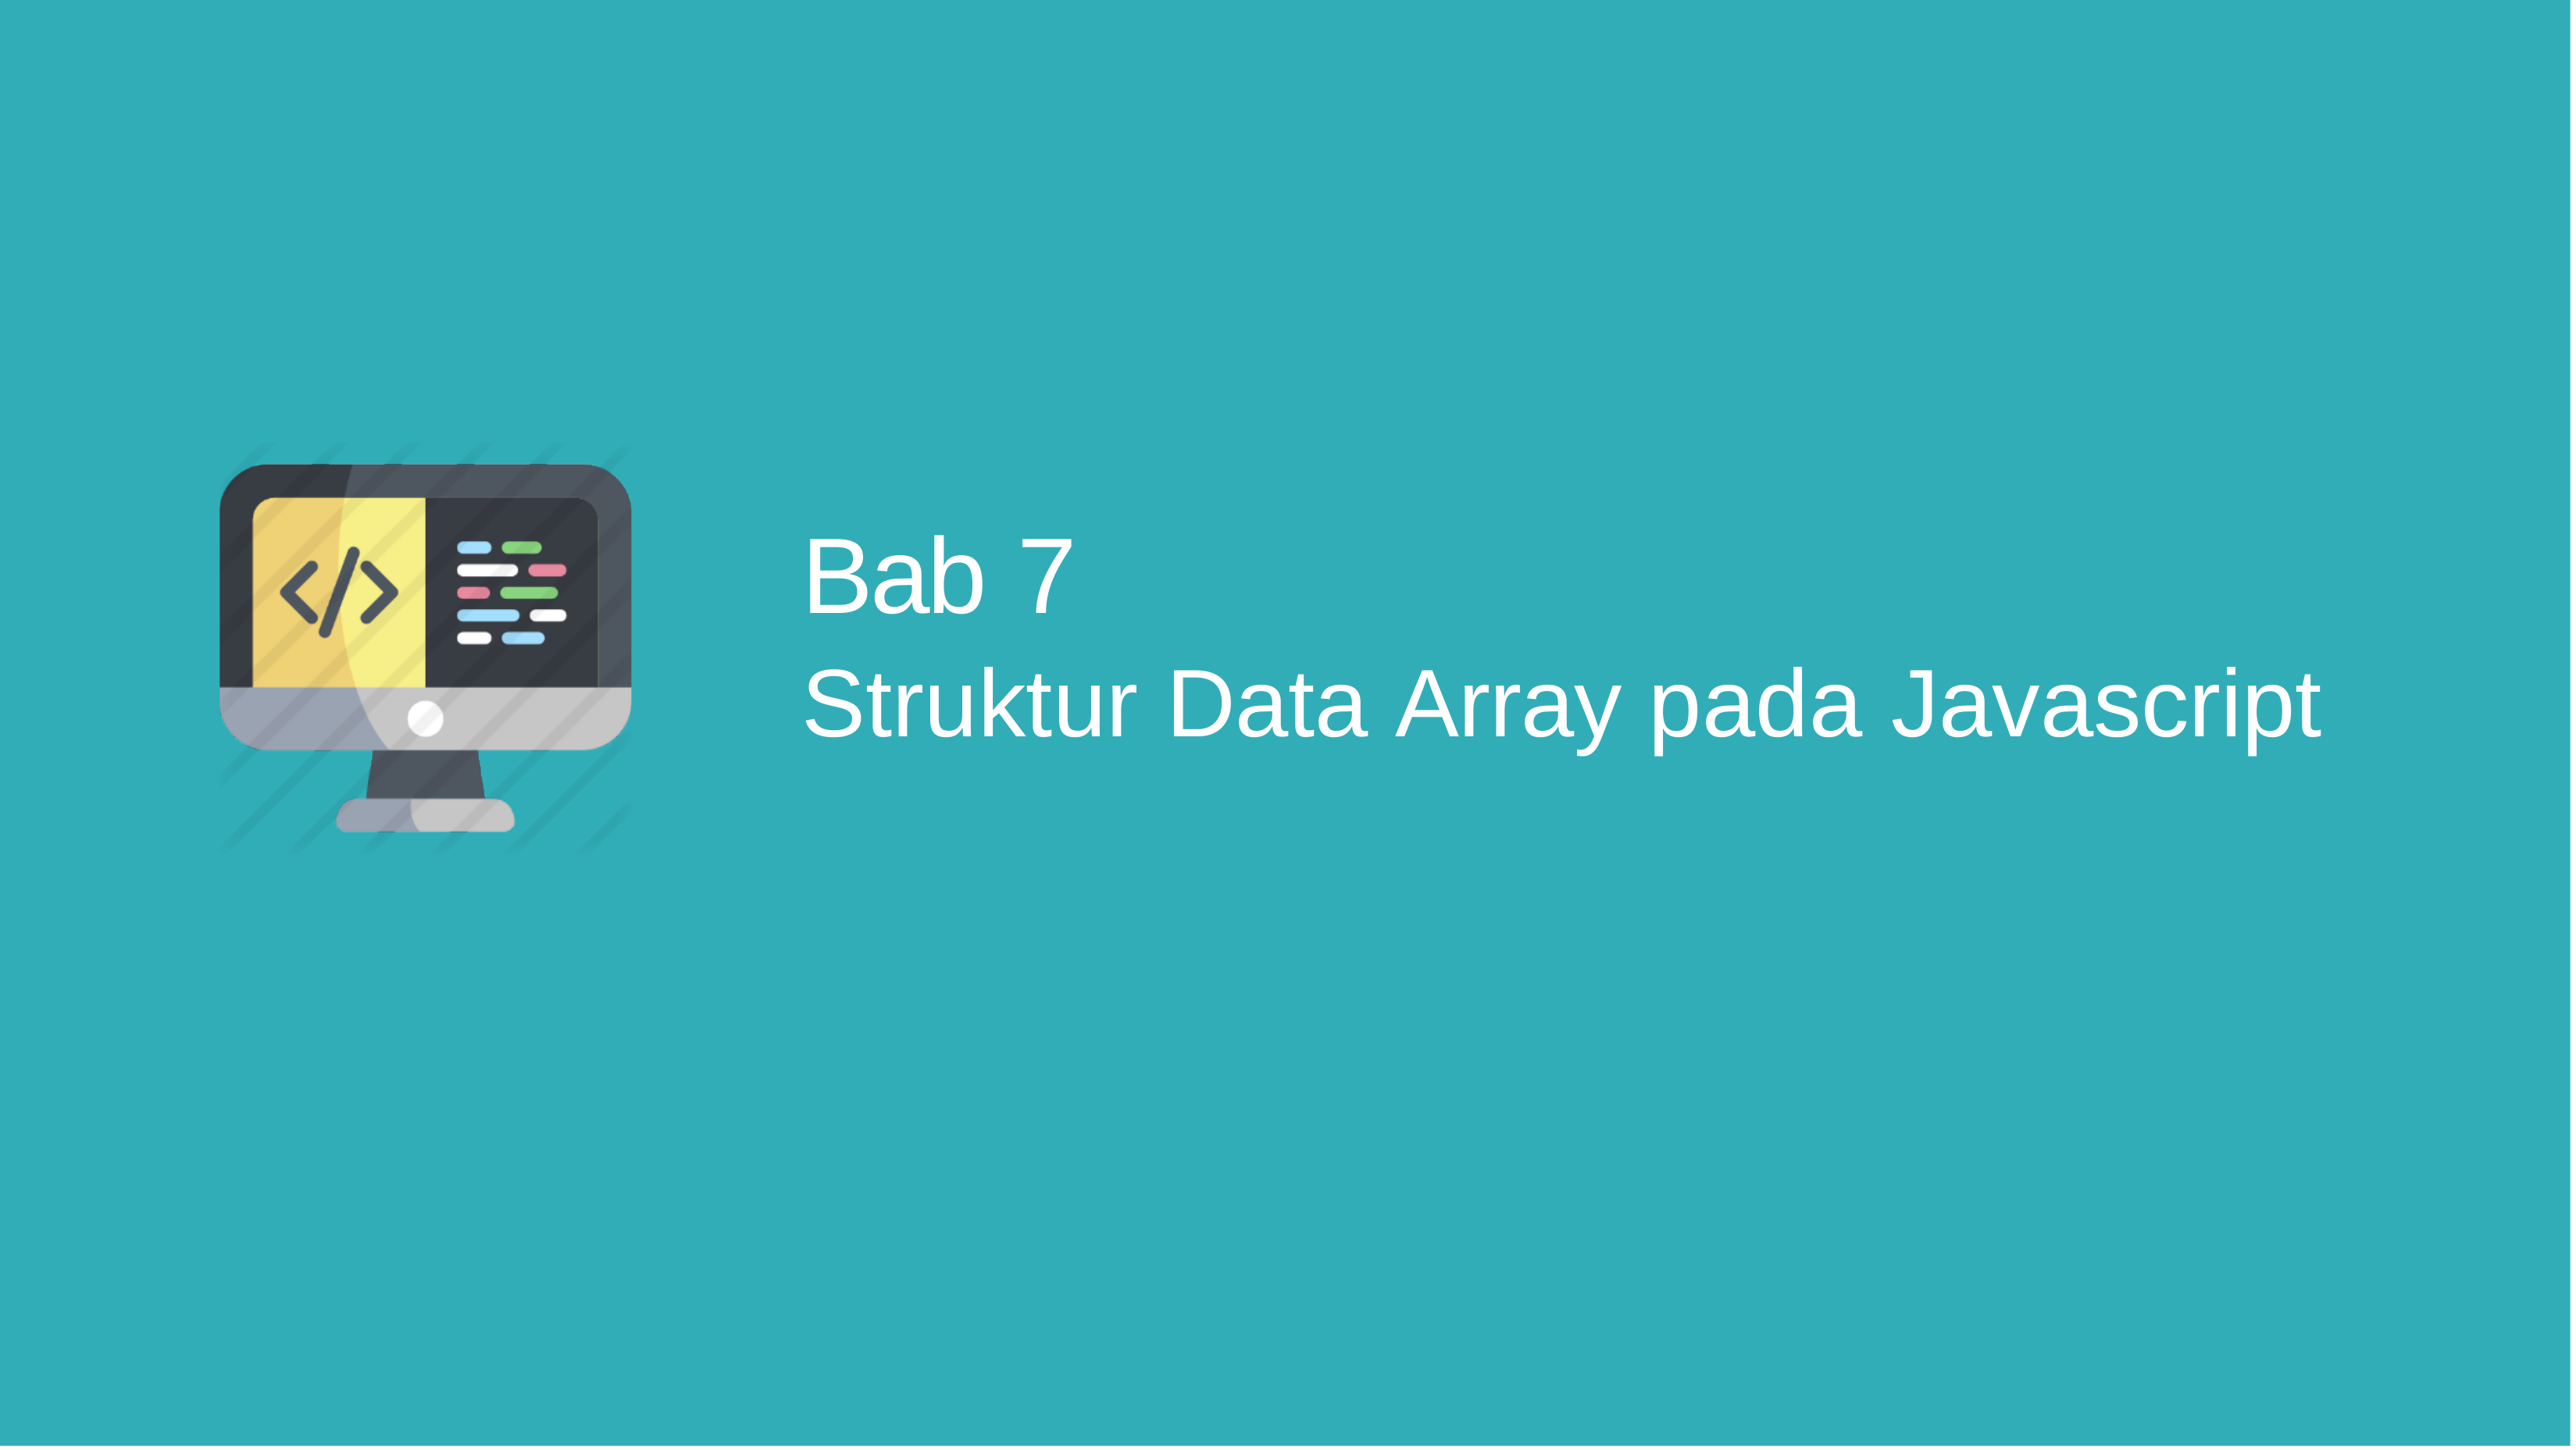

# Bab 7
Struktur Data Array pada Javascript